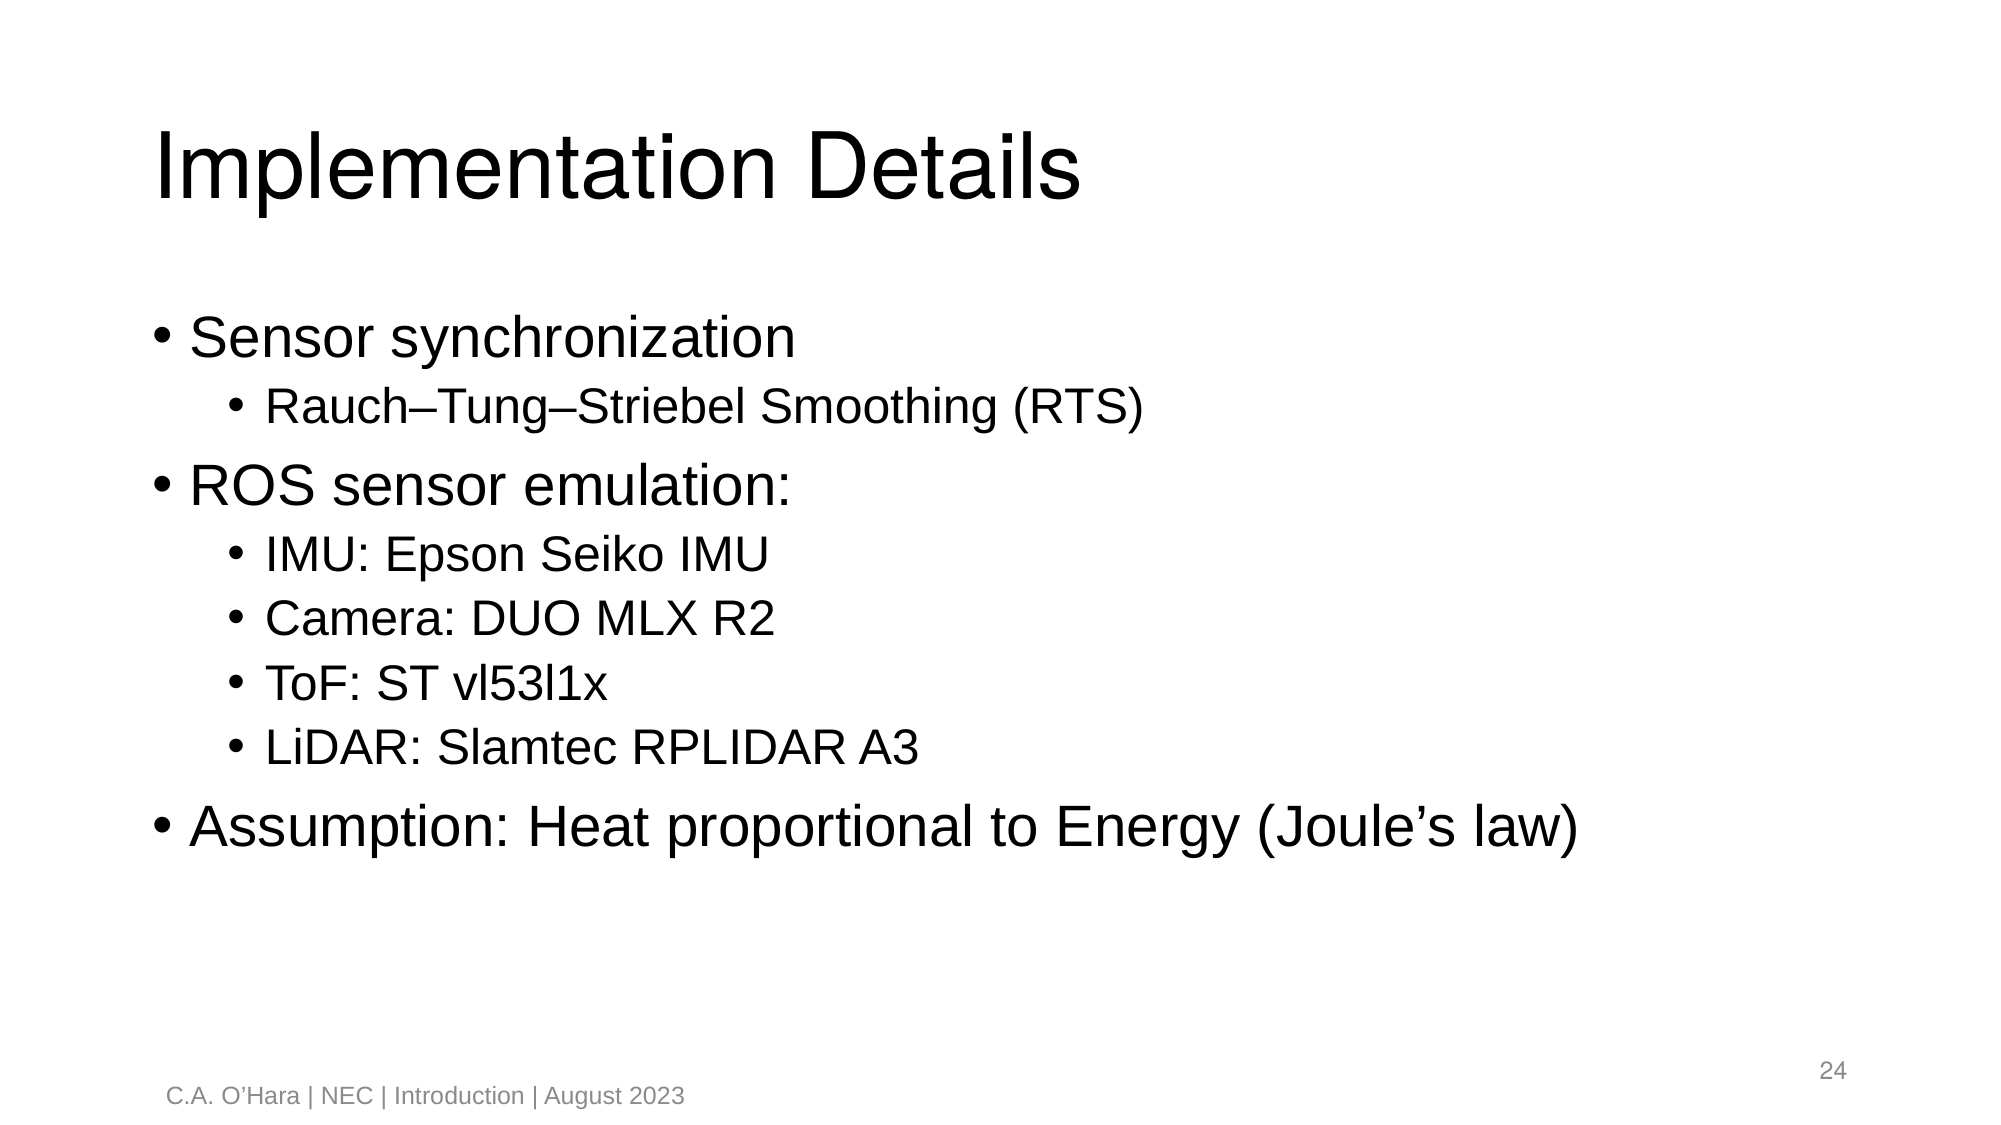

# Implementation Details
Sensor synchronization
Rauch–Tung–Striebel Smoothing (RTS)
ROS sensor emulation:
IMU: Epson Seiko IMU
Camera: DUO MLX R2
ToF: ST vl53l1x
LiDAR: Slamtec RPLIDAR A3
Assumption: Heat proportional to Energy (Joule’s law)
24
C.A. O’Hara | NEC | Introduction | August 2023